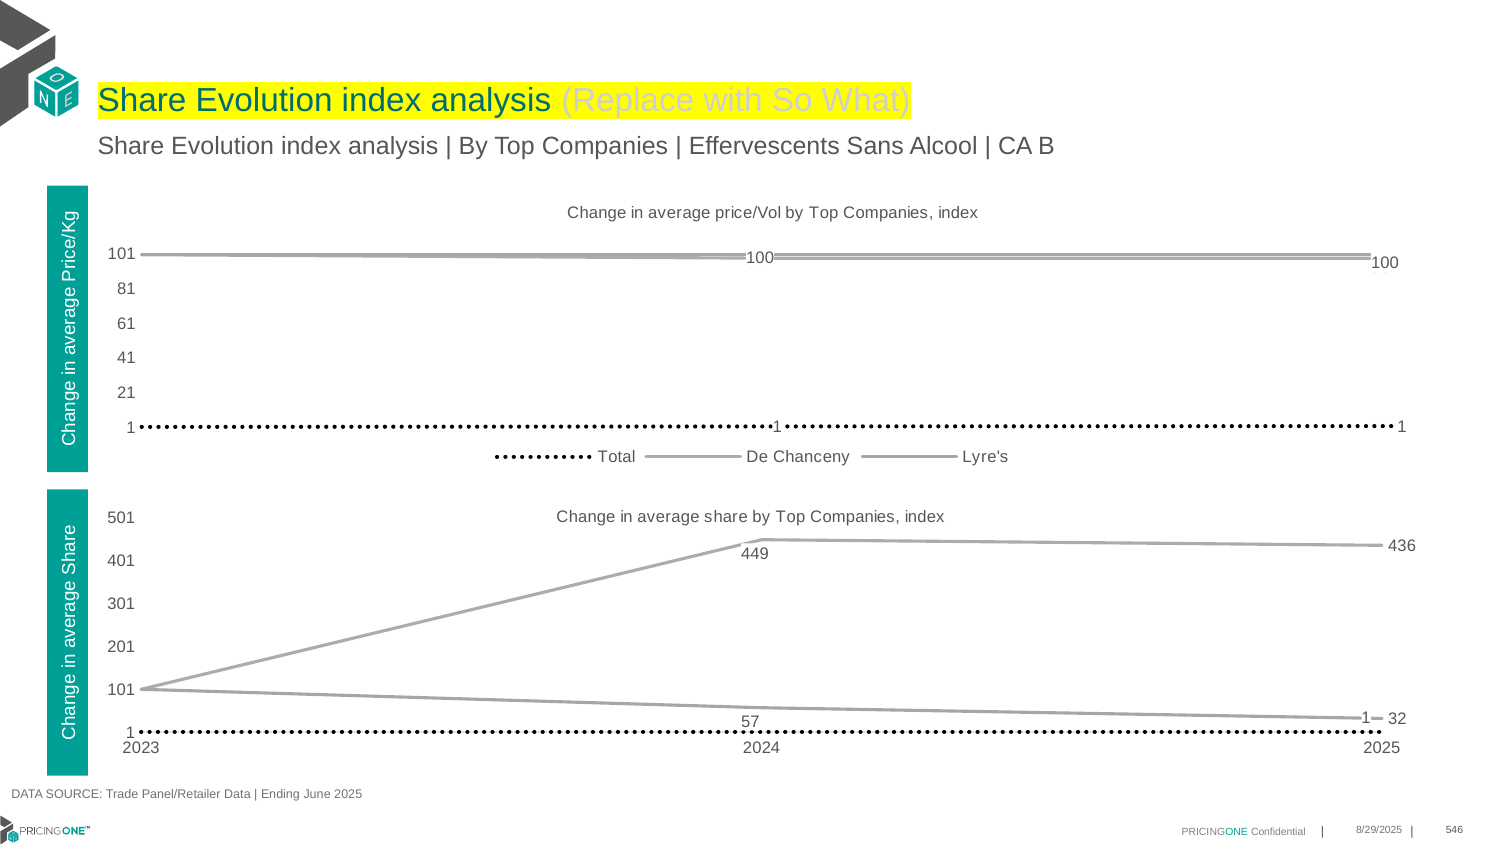

# Share Evolution index analysis (Replace with So What)
Share Evolution index analysis | By Top Companies | Effervescents Sans Alcool | CA B

### Chart: Change in average price/Vol by Top Companies, index

| Category | Total | De Chanceny | Lyre's |
|---|---|---|---|
| 2023 | 1.0 | 100.0 | 100.0 |
| 2024 | 1.2711188097373876 | 98.0 | 100.0 |
| 2025 | 1.4748368338024684 | 98.0 | 100.0 |
Change in average Price/Kg

### Chart: Change in average share by Top Companies, index

| Category | Total | De Chanceny | Lyre's |
|---|---|---|---|
| 2023 | 1.0 | 100.0 | 100.0 |
| 2024 | 1.0 | 449.0 | 57.0 |
| 2025 | 1.0 | 436.0 | 32.0 |
Change in average Share
DATA SOURCE: Trade Panel/Retailer Data | Ending June 2025

8/29/2025
546